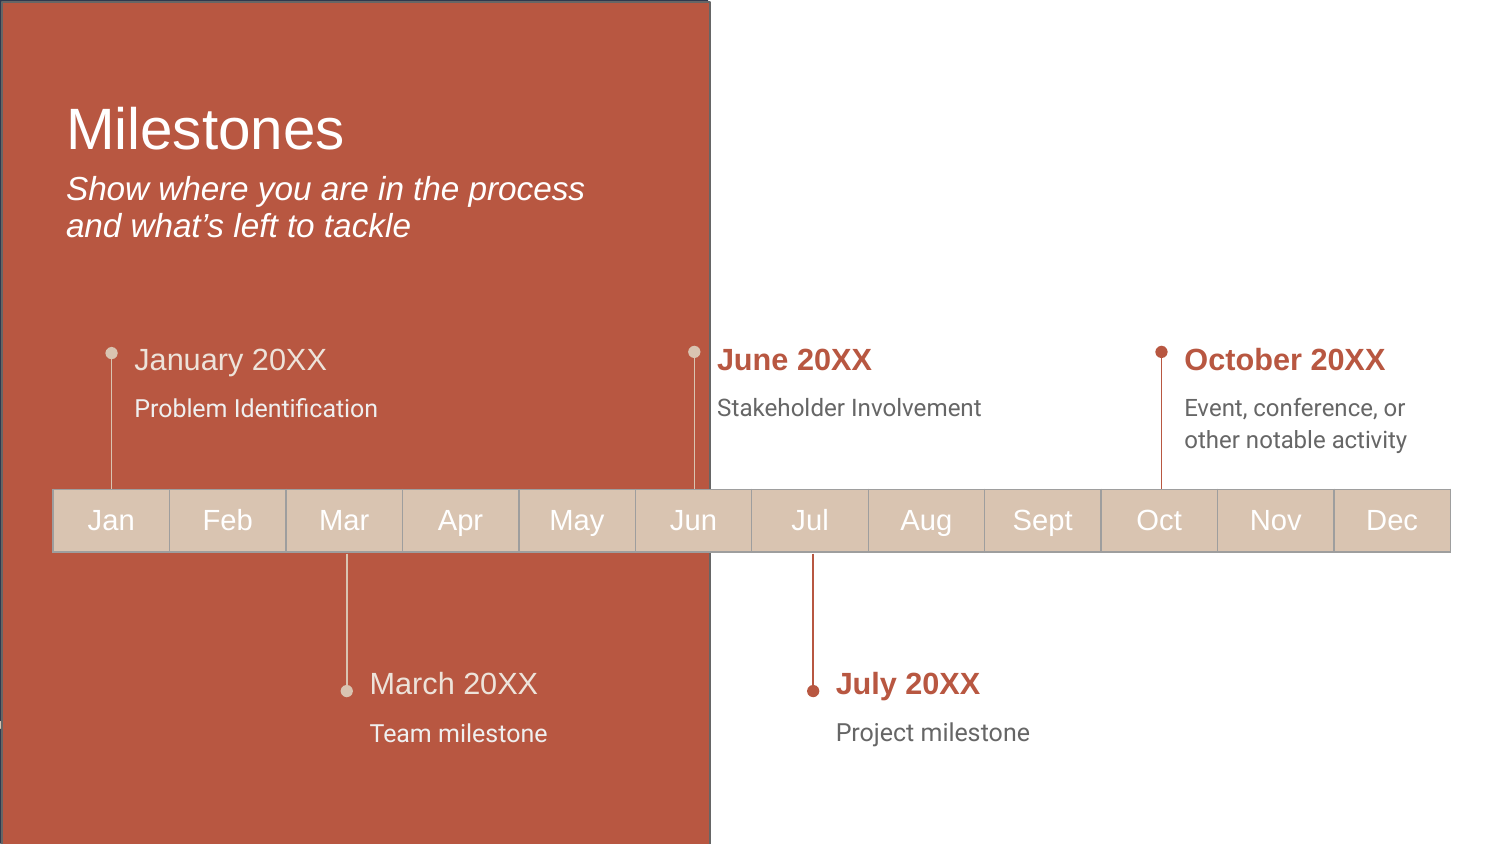

# Milestones
Show where you are in the process and what’s left to tackle
January 20XX
June 20XX
October 20XX
Problem Identification
Stakeholder Involvement
Event, conference, or other notable activity
| Jan | Feb | Mar | Apr | May | Jun | Jul | Aug | Sept | Oct | Nov | Dec |
| --- | --- | --- | --- | --- | --- | --- | --- | --- | --- | --- | --- |
July 20XX
March 20XX
Project milestone
Team milestone